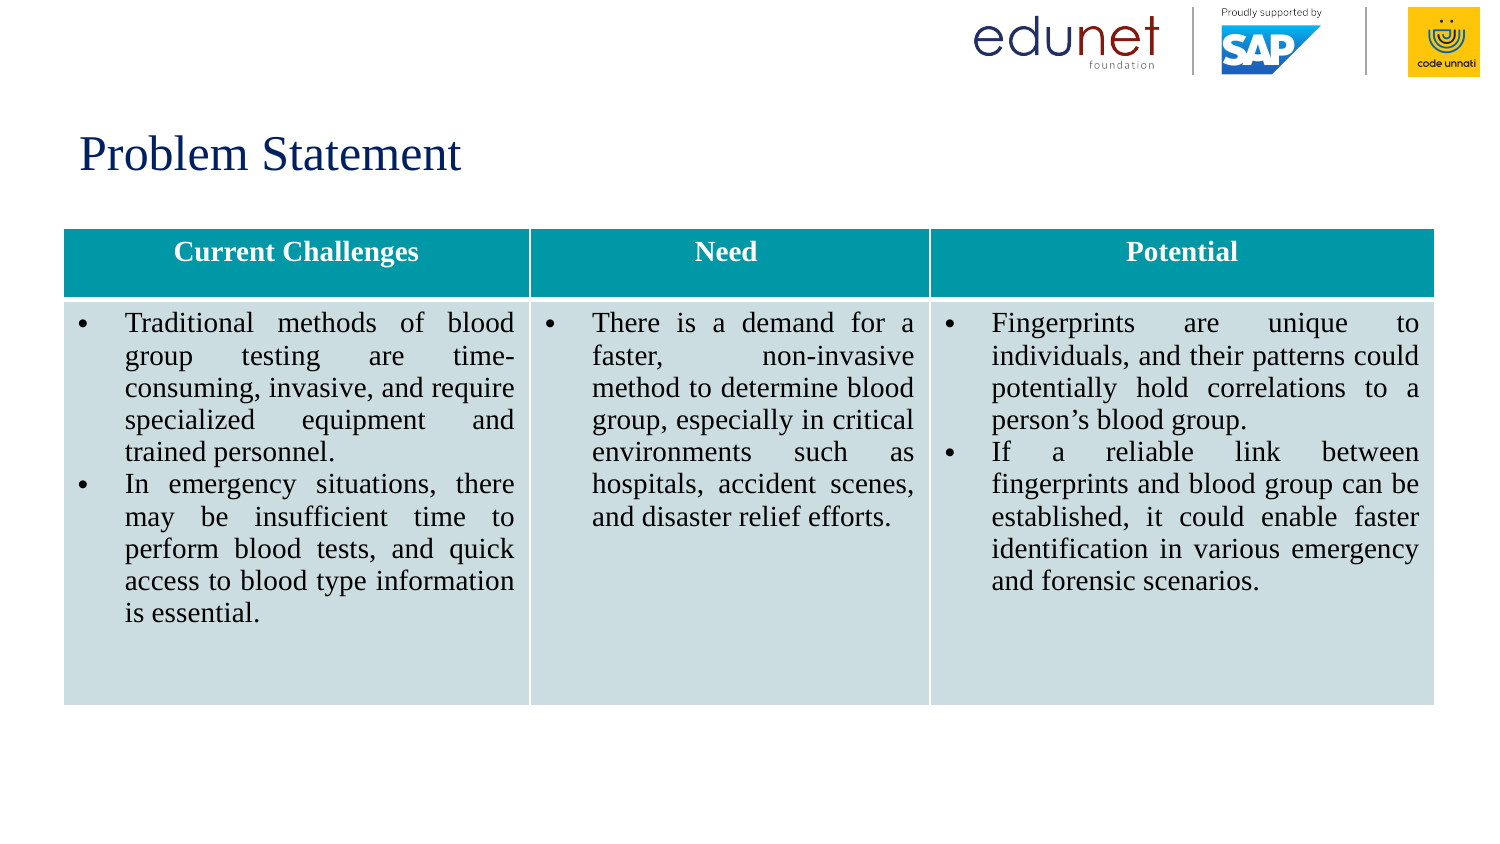

# Problem Statement

| Current Challenges | Need | Potential |
| --- | --- | --- |
| Traditional methods of blood group testing are time-consuming, invasive, and require specialized equipment and trained personnel. In emergency situations, there may be insufficient time to perform blood tests, and quick access to blood type information is essential. | There is a demand for a faster, non-invasive method to determine blood group, especially in critical environments such as hospitals, accident scenes, and disaster relief efforts. | Fingerprints are unique to individuals, and their patterns could potentially hold correlations to a person’s blood group. If a reliable link between fingerprints and blood group can be established, it could enable faster identification in various emergency and forensic scenarios. |